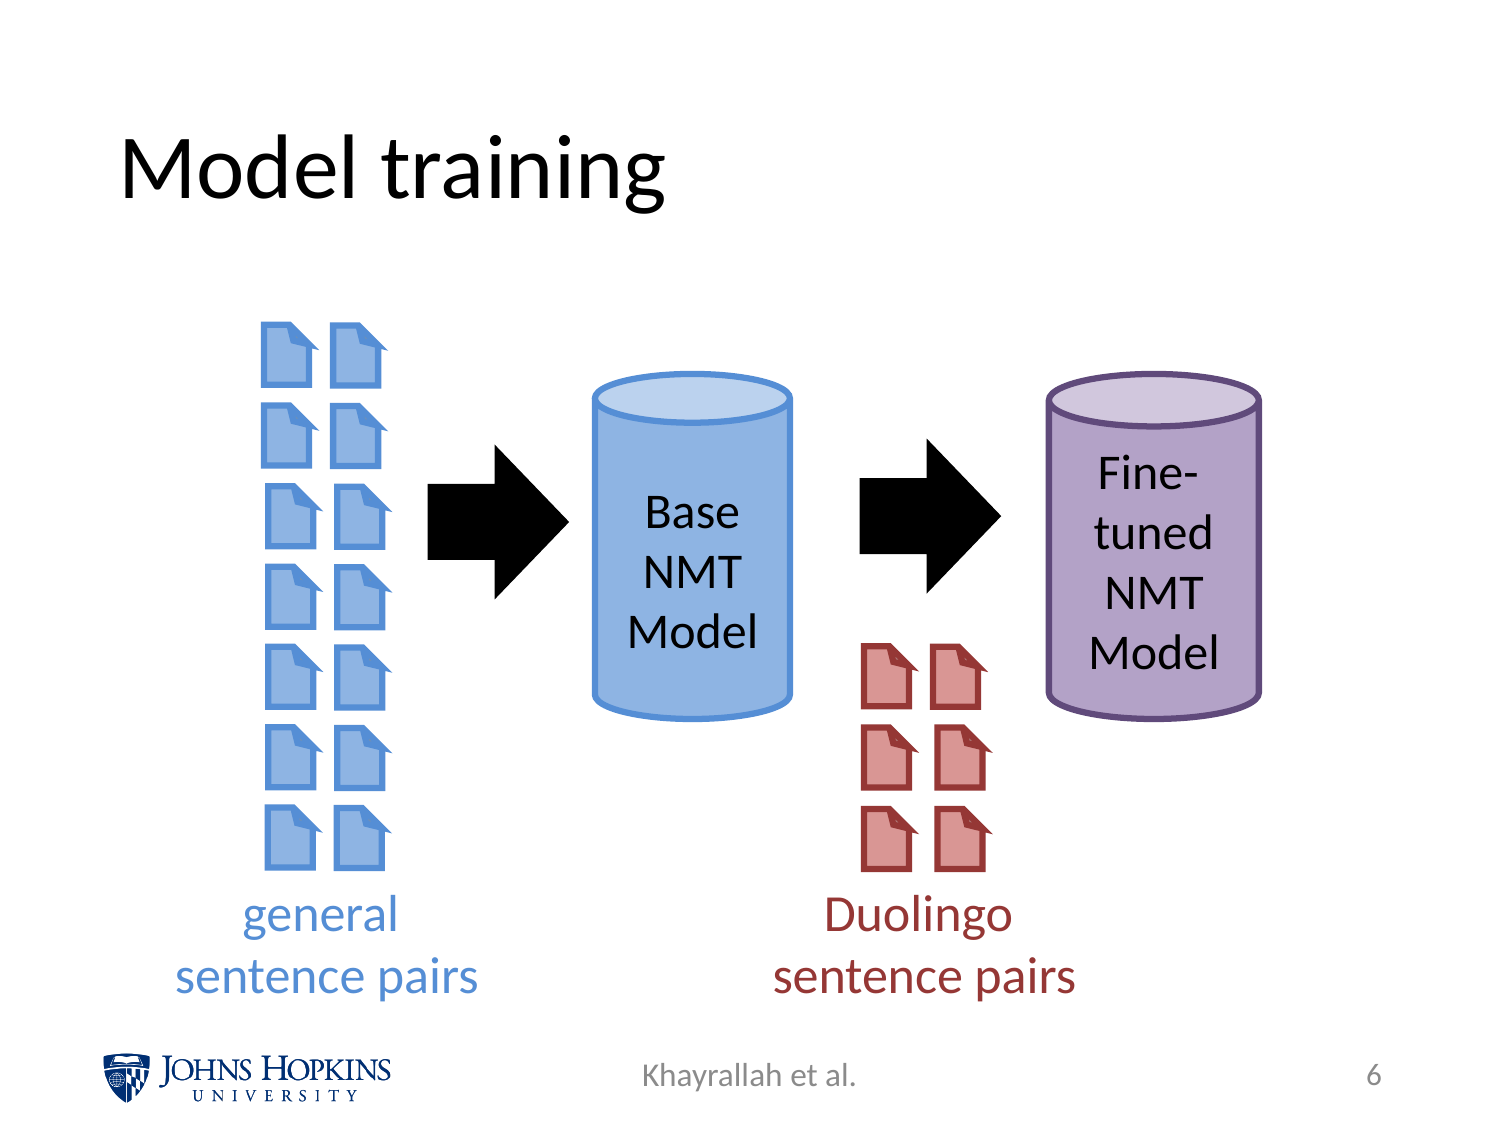

# Model training

Base
NMT
Model
Fine-
tuned
NMT
Model

general
sentence pairs
Duolingo
sentence pairs
Khayrallah et al.
6